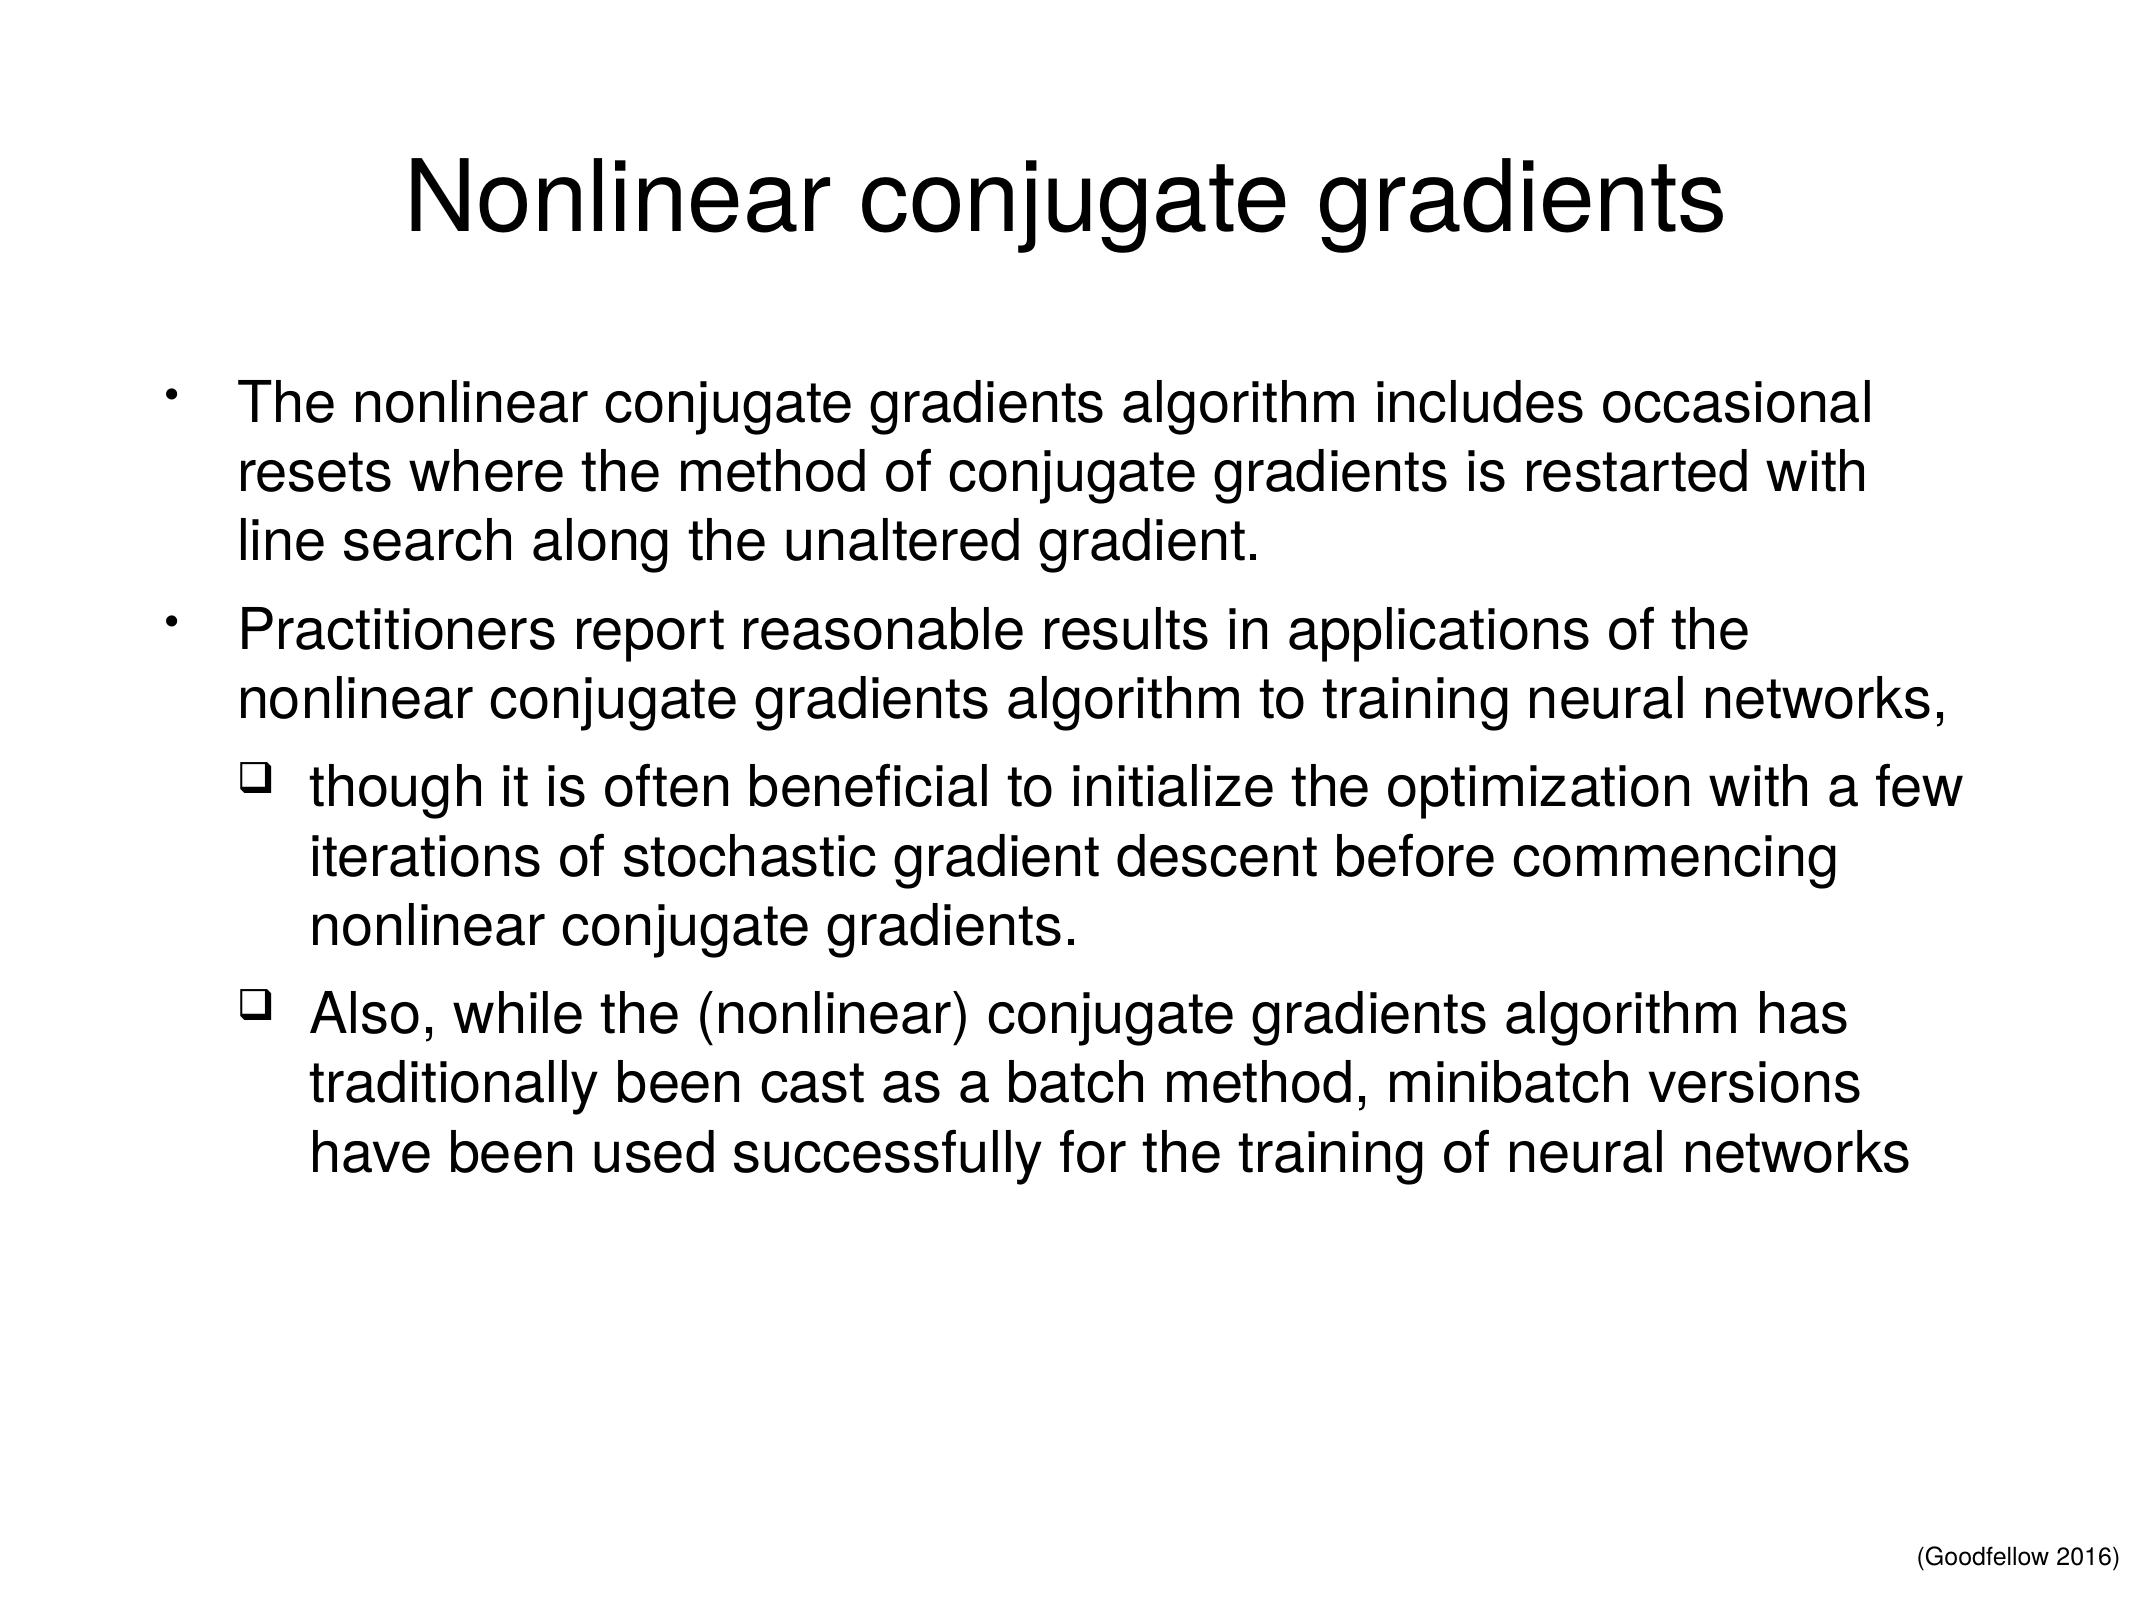

# Nonlinear conjugate gradients
The nonlinear conjugate gradients algorithm includes occasional resets where the method of conjugate gradients is restarted with line search along the unaltered gradient.
Practitioners report reasonable results in applications of the nonlinear conjugate gradients algorithm to training neural networks,
though it is often beneficial to initialize the optimization with a few iterations of stochastic gradient descent before commencing nonlinear conjugate gradients.
Also, while the (nonlinear) conjugate gradients algorithm has traditionally been cast as a batch method, minibatch versions have been used successfully for the training of neural networks